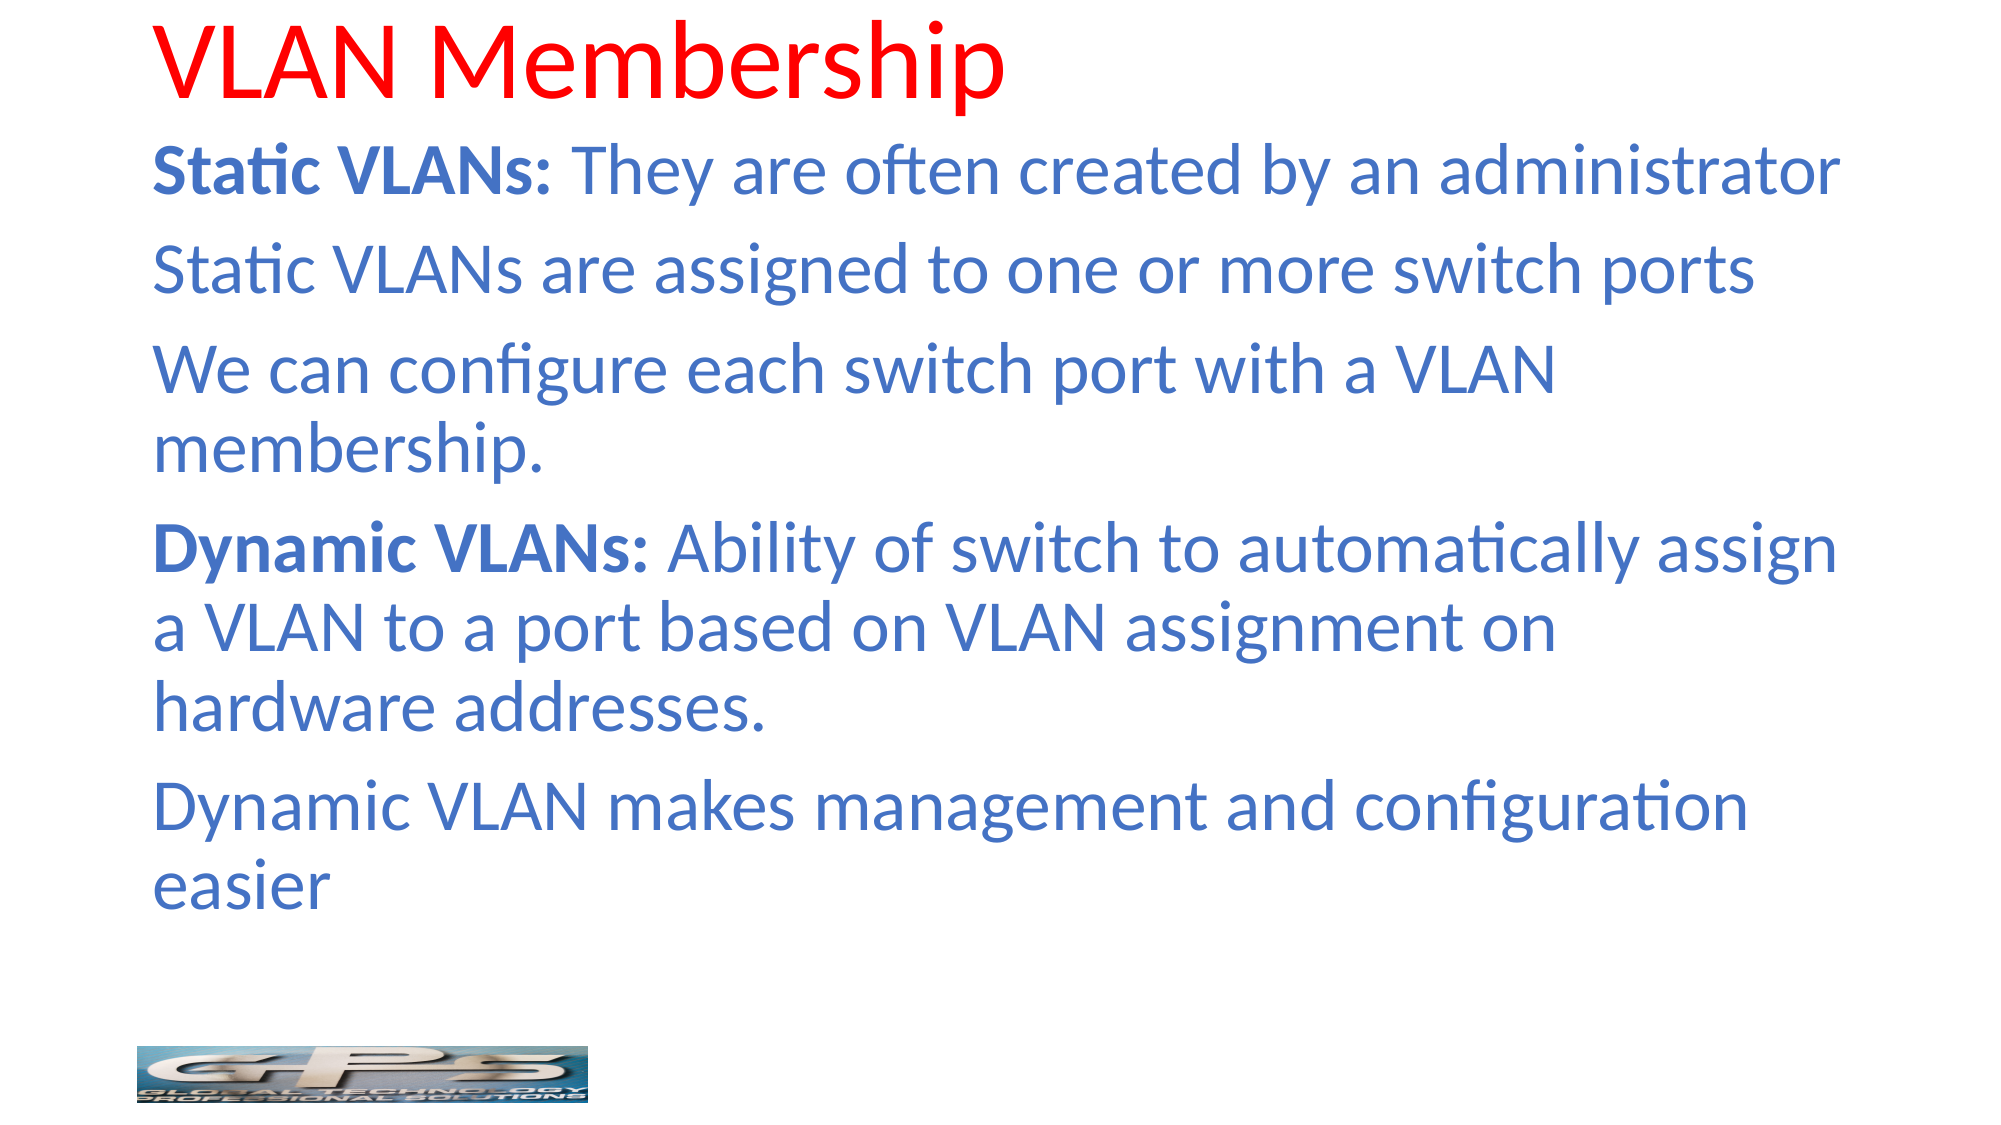

# VLAN Membership
Static VLANs: They are often created by an administrator
Static VLANs are assigned to one or more switch ports
We can configure each switch port with a VLAN membership.
Dynamic VLANs: Ability of switch to automatically assign a VLAN to a port based on VLAN assignment on hardware addresses.
Dynamic VLAN makes management and configuration easier